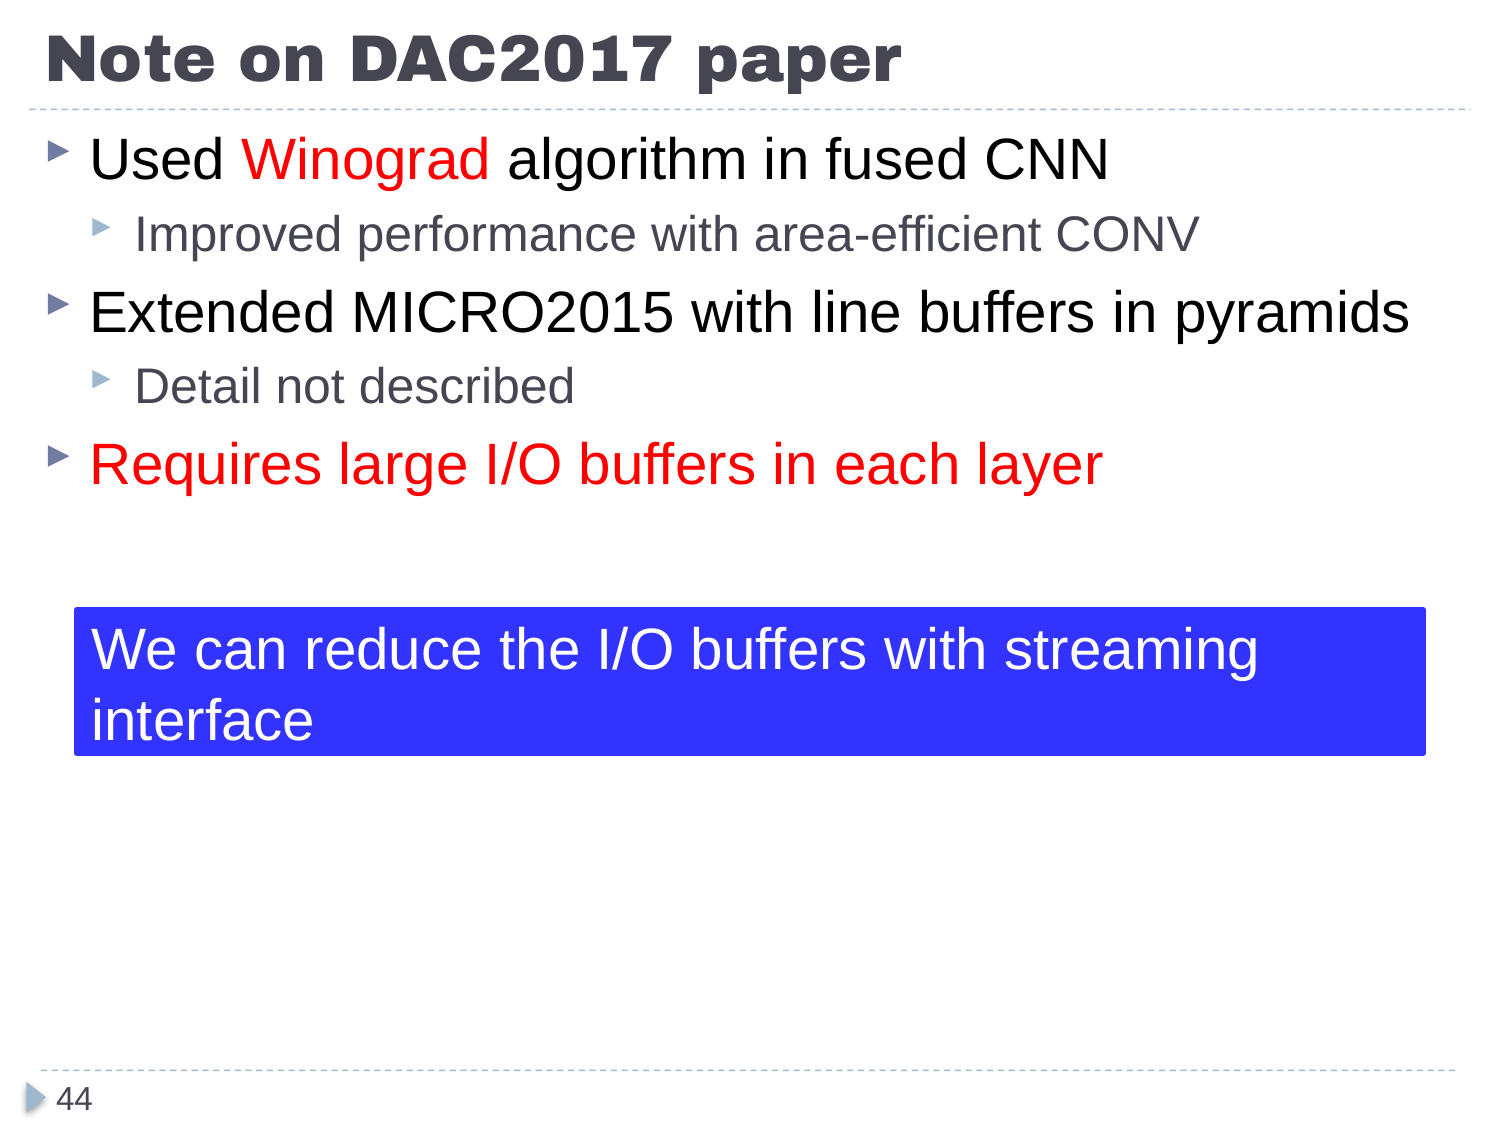

# Note on DAC2017 paper
Used Winograd algorithm in fused CNN
Improved performance with area-efficient CONV
Extended MICRO2015 with line buffers in pyramids
Detail not described
Requires large I/O buffers in each layer
We can reduce the I/O buffers with streaming interface
44